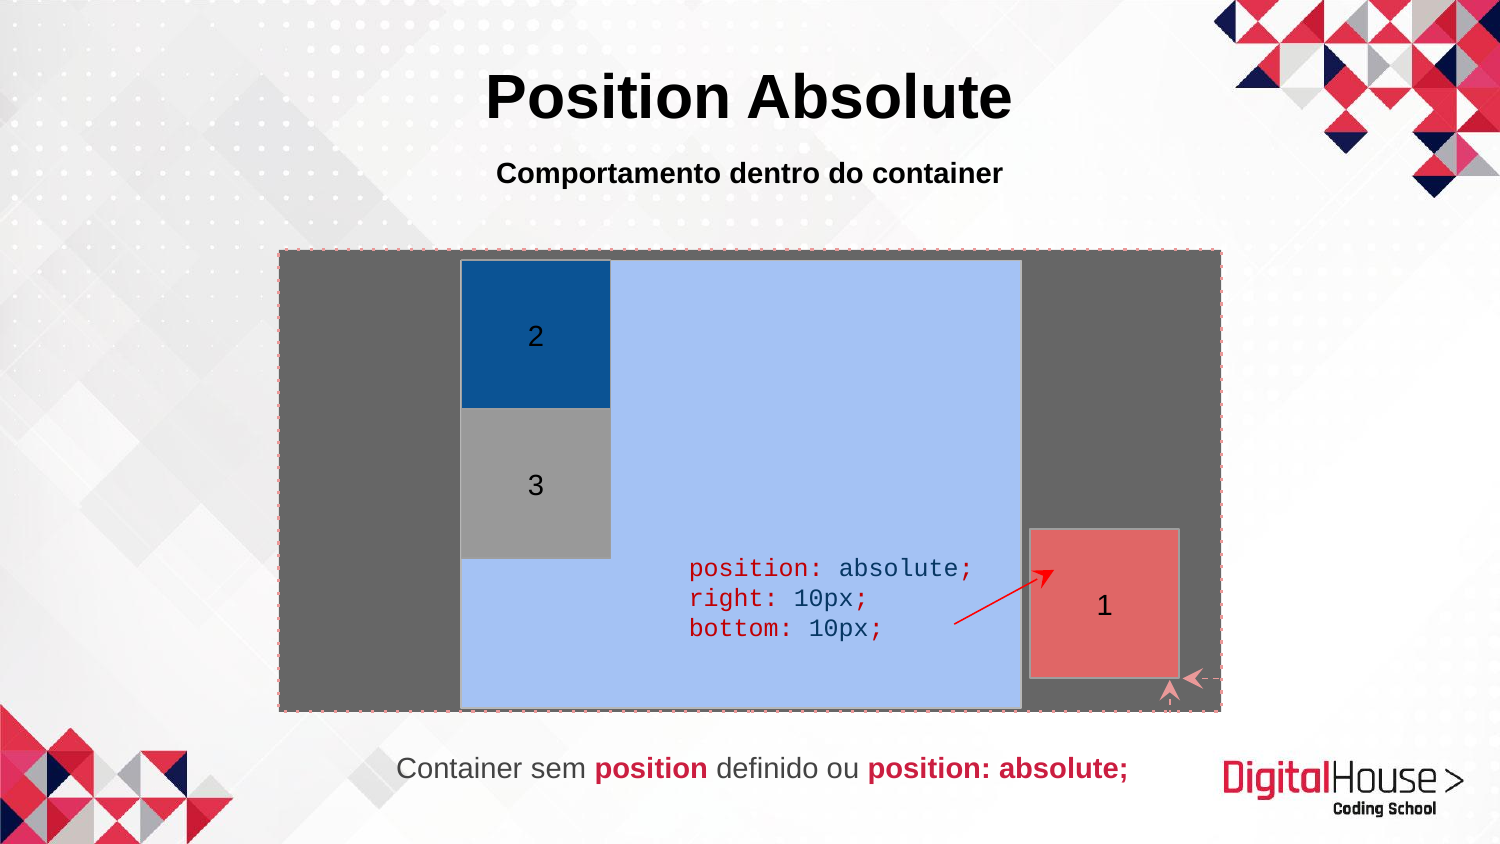

Position Absolute

Comportamento dentro do container

2

3
position: absolute;
right: 10px;
bottom: 10px;
1
Container sem position definido ou position: absolute;